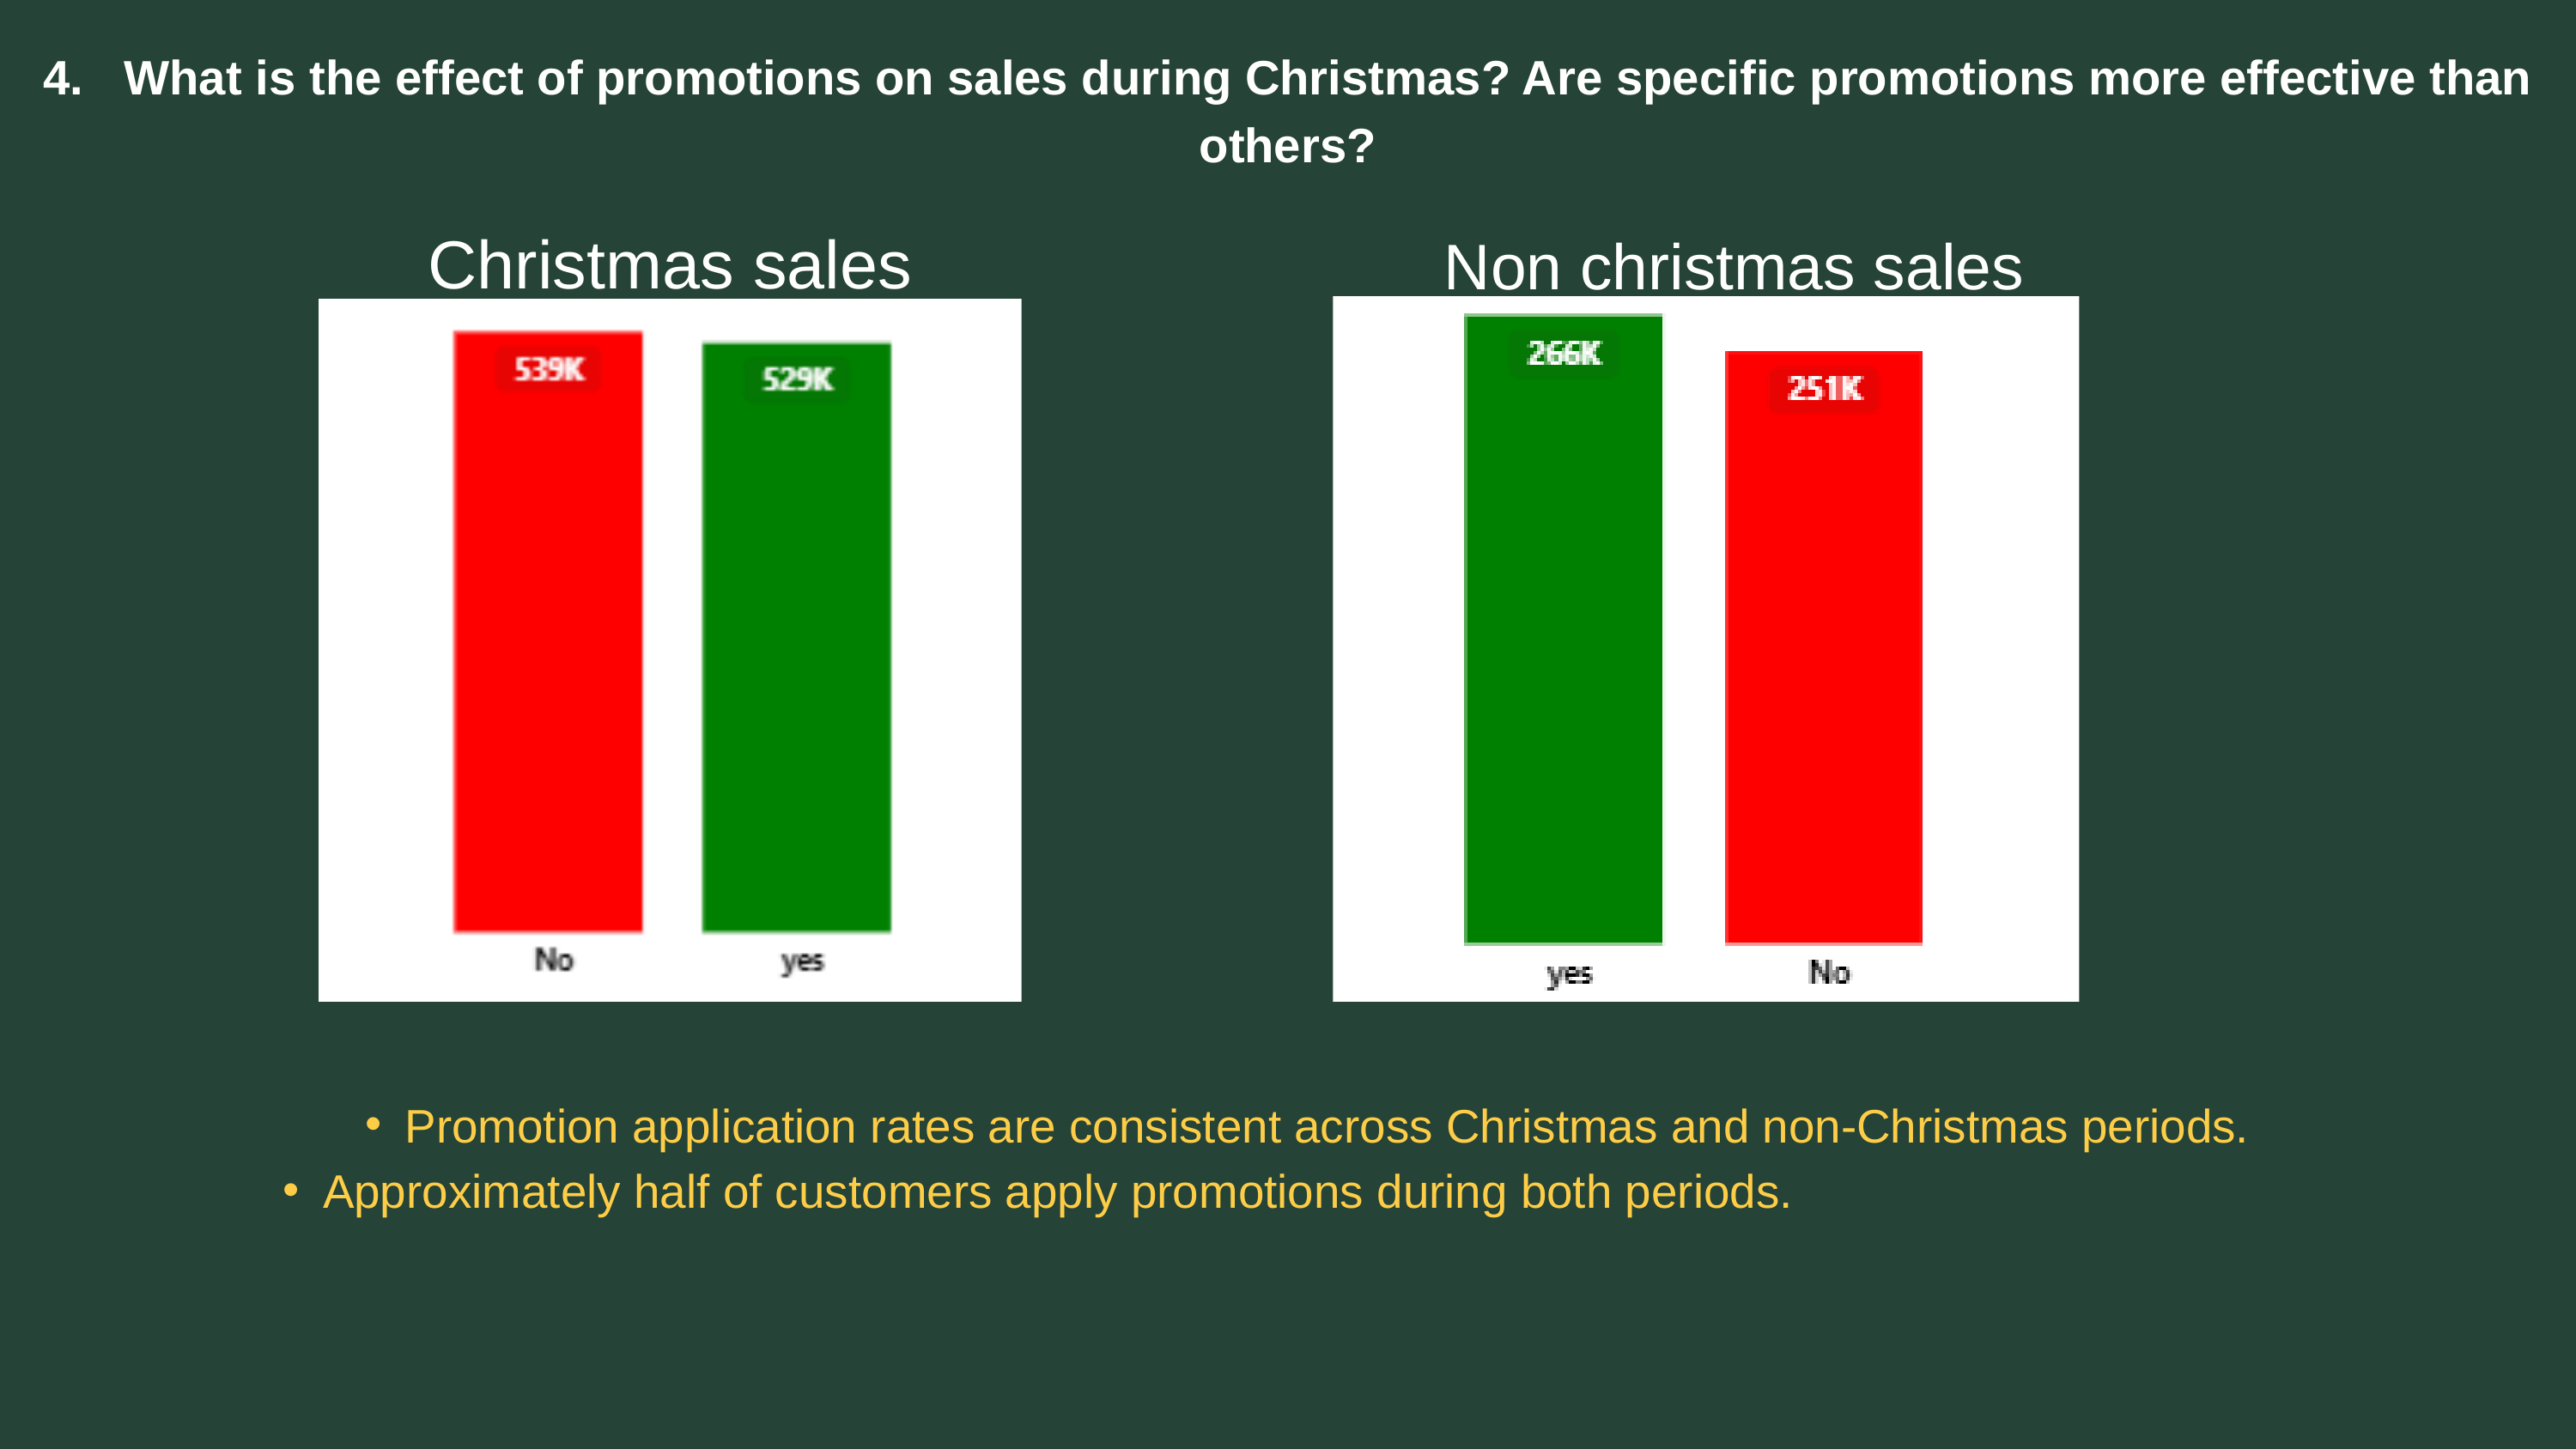

4.   What is the effect of promotions on sales during Christmas? Are specific promotions more effective than others?

Christmas sales
Non christmas sales

Promotion application rates are consistent across Christmas and non-Christmas periods.
Approximately half of customers apply promotions during both periods.